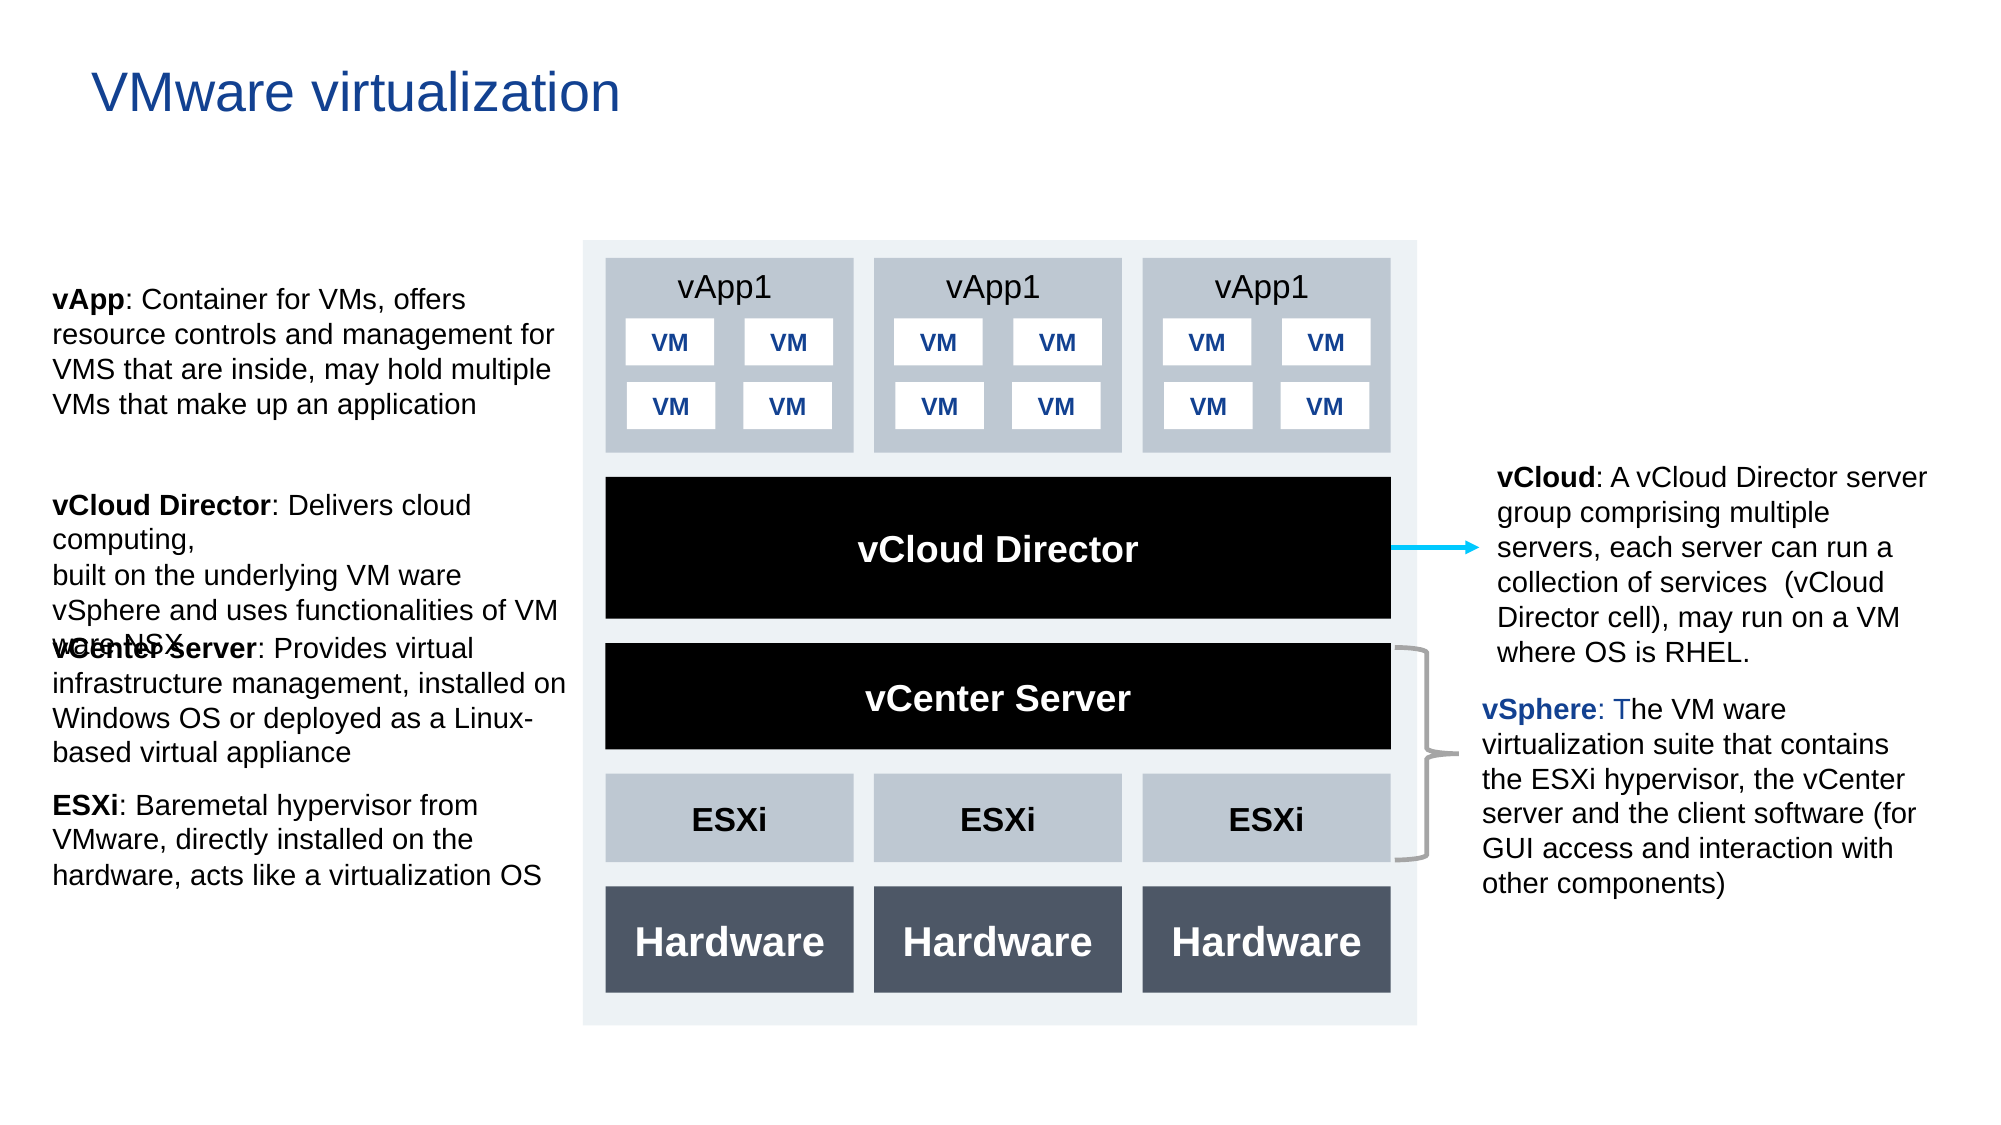

Slide excluded from Table of Contents
# VMware virtualization

vApp1
VM
VM
VM
VM
vApp1
VM
VM
VM
VM
vApp1
VM
VM
VM
VM
vCloud Director
vCenter Server
ESXi
ESXi
ESXi
Hardware
Hardware
Hardware
vApp: Container for VMs, offers resource controls and management for VMS that are inside, may hold multiple VMs that make up an application
vCloud: A vCloud Director server group comprising multiple servers, each server can run a collection of services  (vCloud Director cell), may run on a VM where OS is RHEL.
vCloud Director: Delivers cloud computing,
built on the underlying VM ware vSphere and uses functionalities of VM ware NSX
vCenter server: Provides virtual infrastructure management, installed on Windows OS or deployed as a Linux-based virtual appliance

vSphere: The VM ware virtualization suite that contains the ESXi hypervisor, the vCenter server and the client software (for GUI access and interaction with other components)
ESXi: Baremetal hypervisor from
VMware, directly installed on the hardware, acts like a virtualization OS